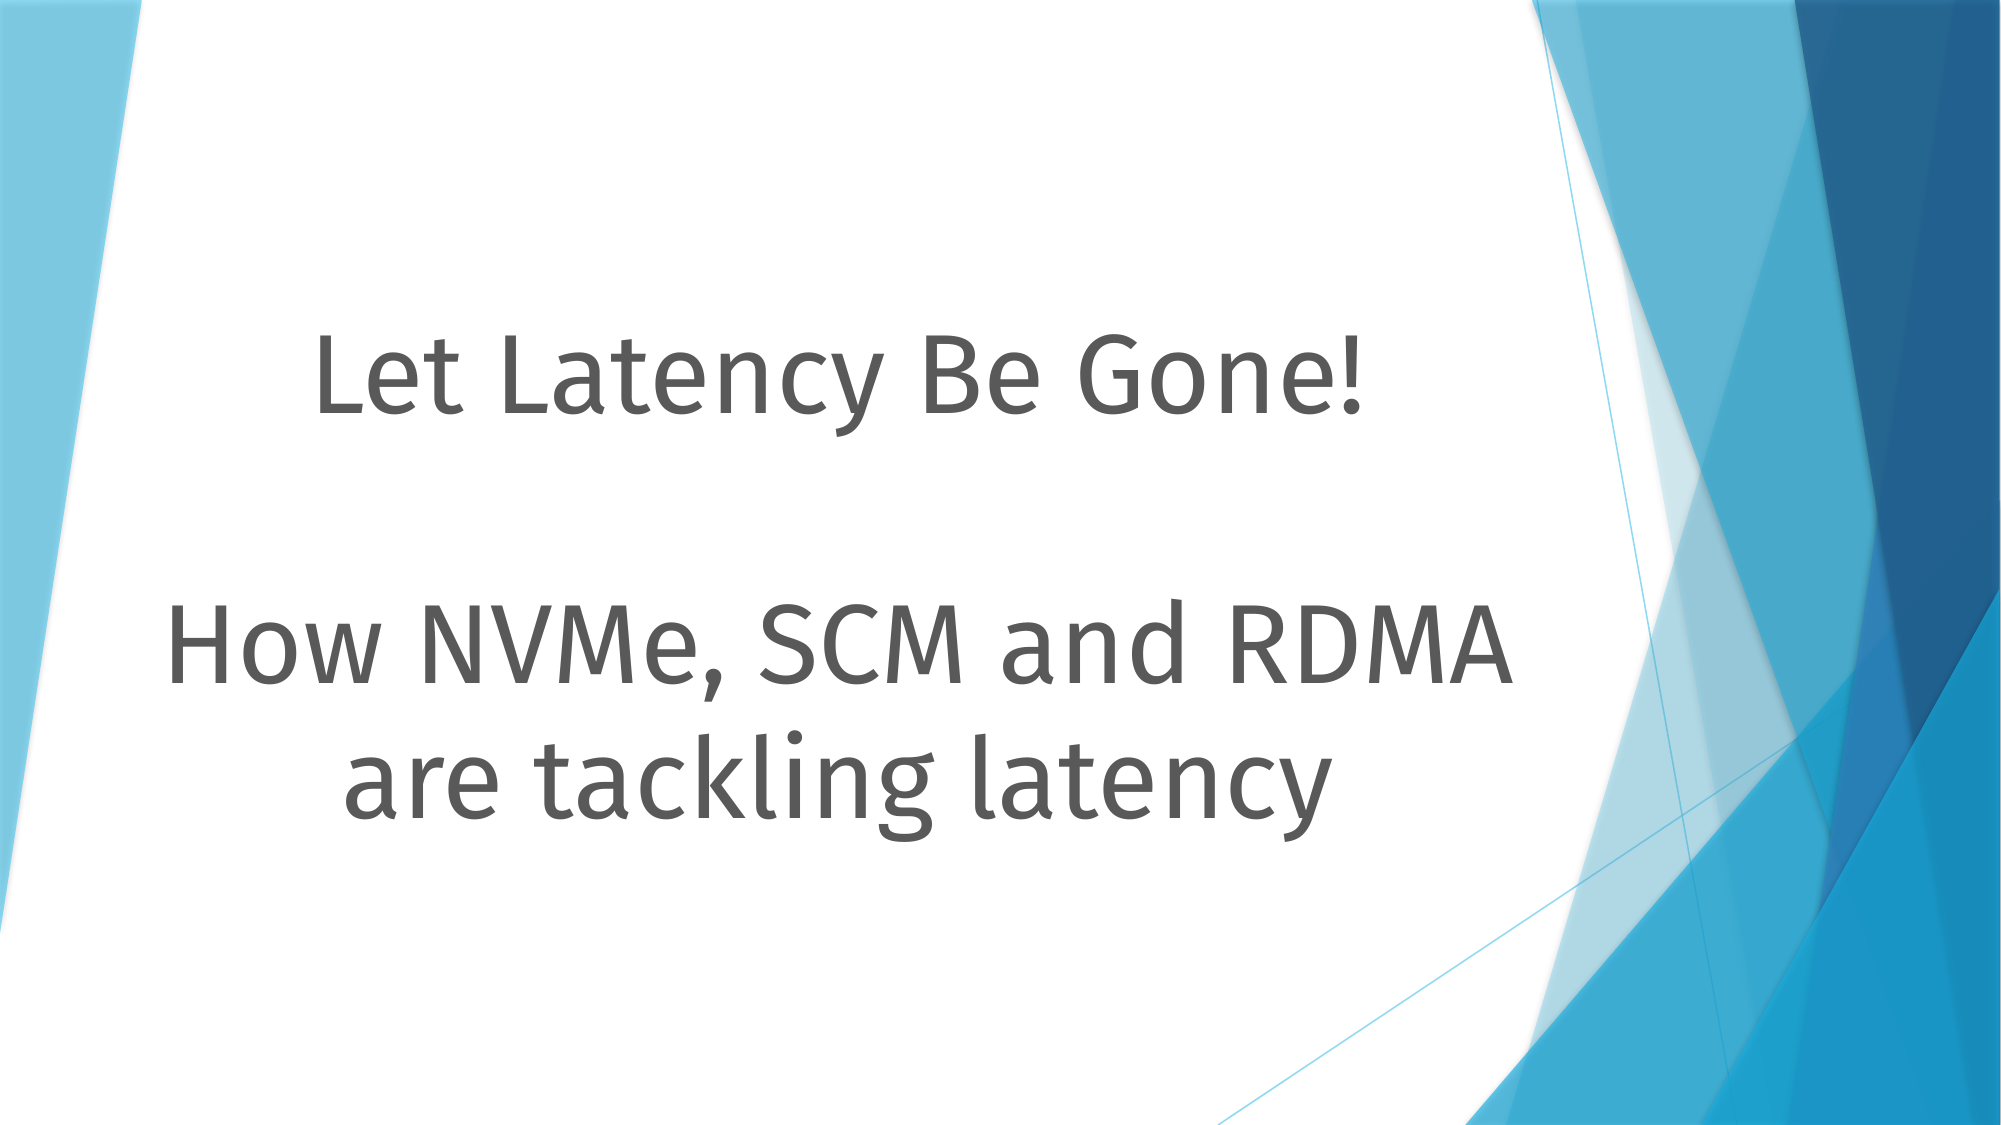

# Let Latency Be Gone! How NVMe, SCM and RDMA are tackling latency